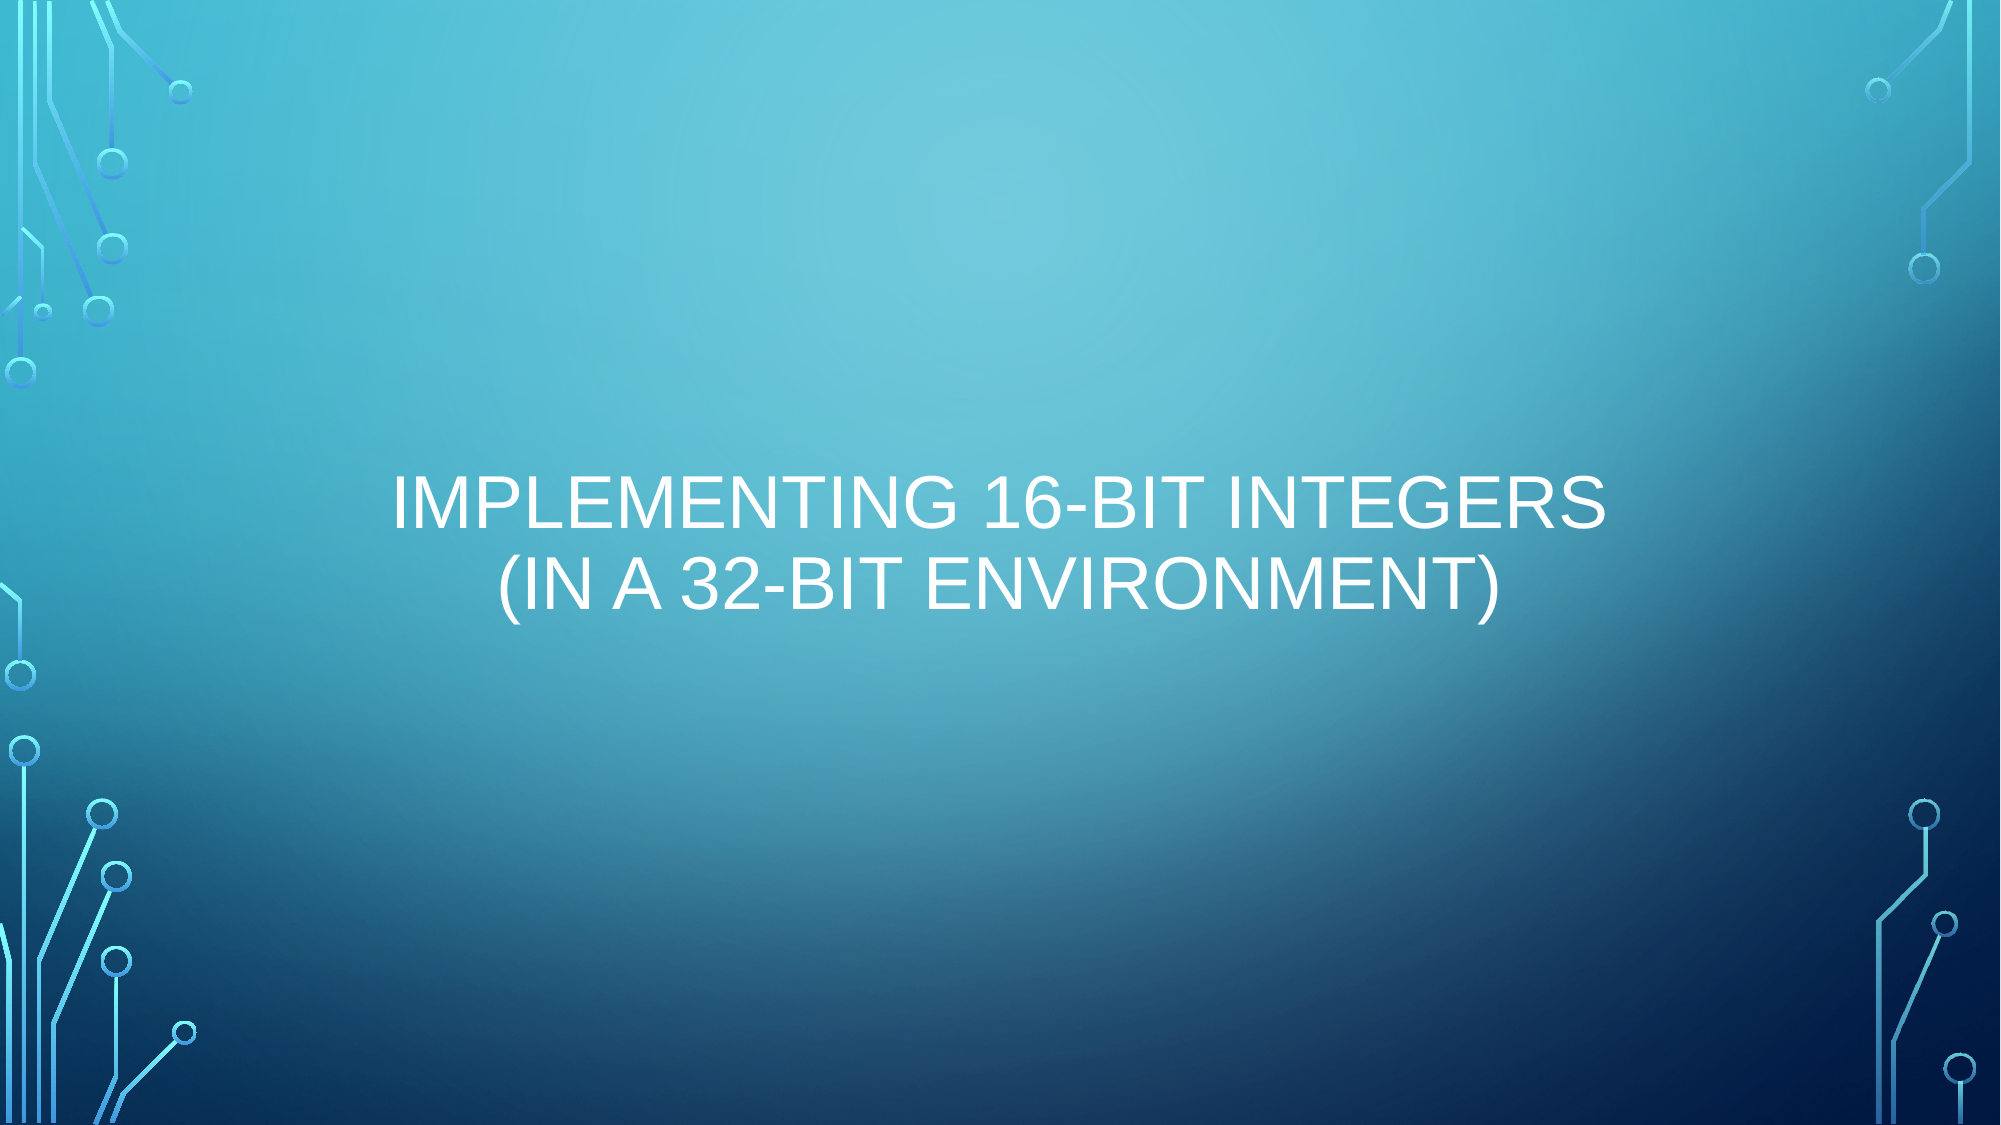

# IMPLEMENTING 16-bit INTEGERS (IN A 32-BIT ENVIRONMENT)